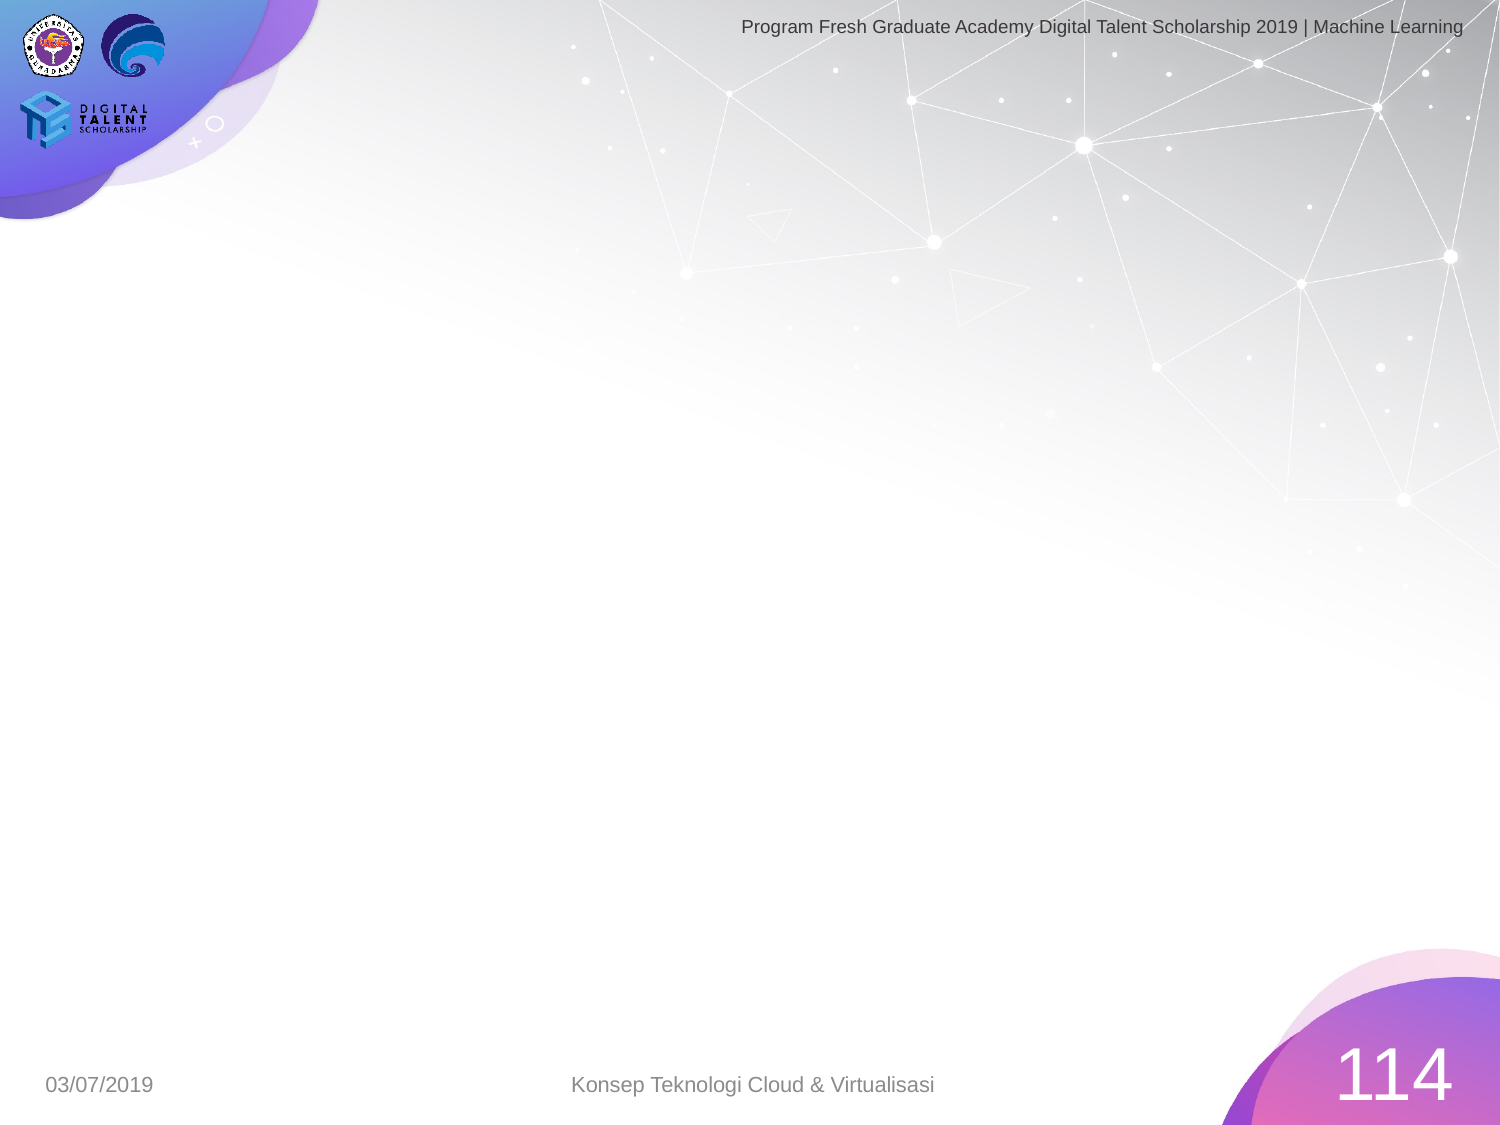

#

114
Konsep Teknologi Cloud & Virtualisasi
03/07/2019